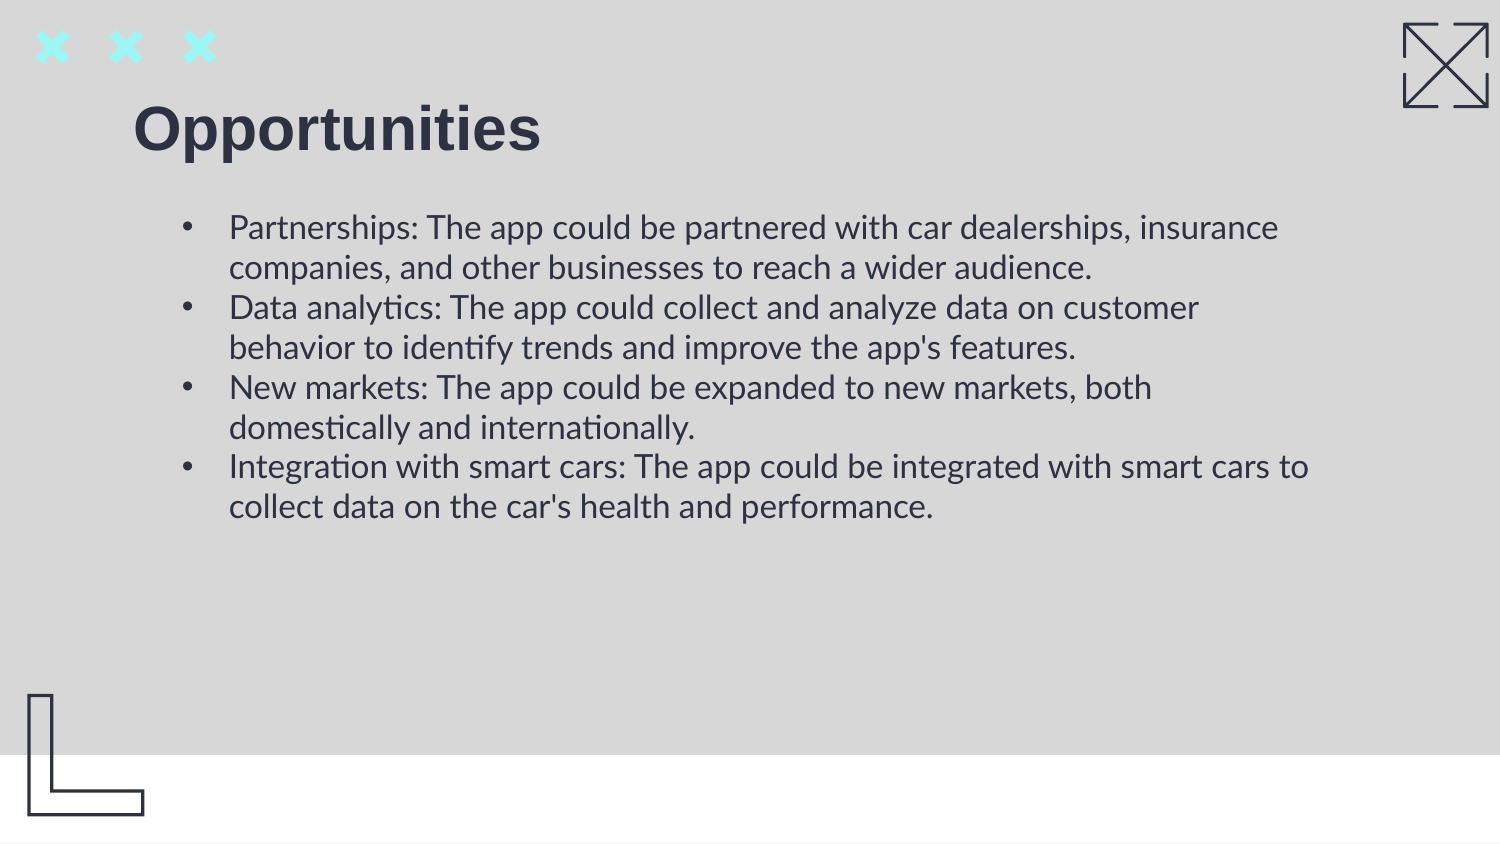

# Opportunities
Partnerships: The app could be partnered with car dealerships, insurance companies, and other businesses to reach a wider audience.
Data analytics: The app could collect and analyze data on customer behavior to identify trends and improve the app's features.
New markets: The app could be expanded to new markets, both domestically and internationally.
Integration with smart cars: The app could be integrated with smart cars to collect data on the car's health and performance.